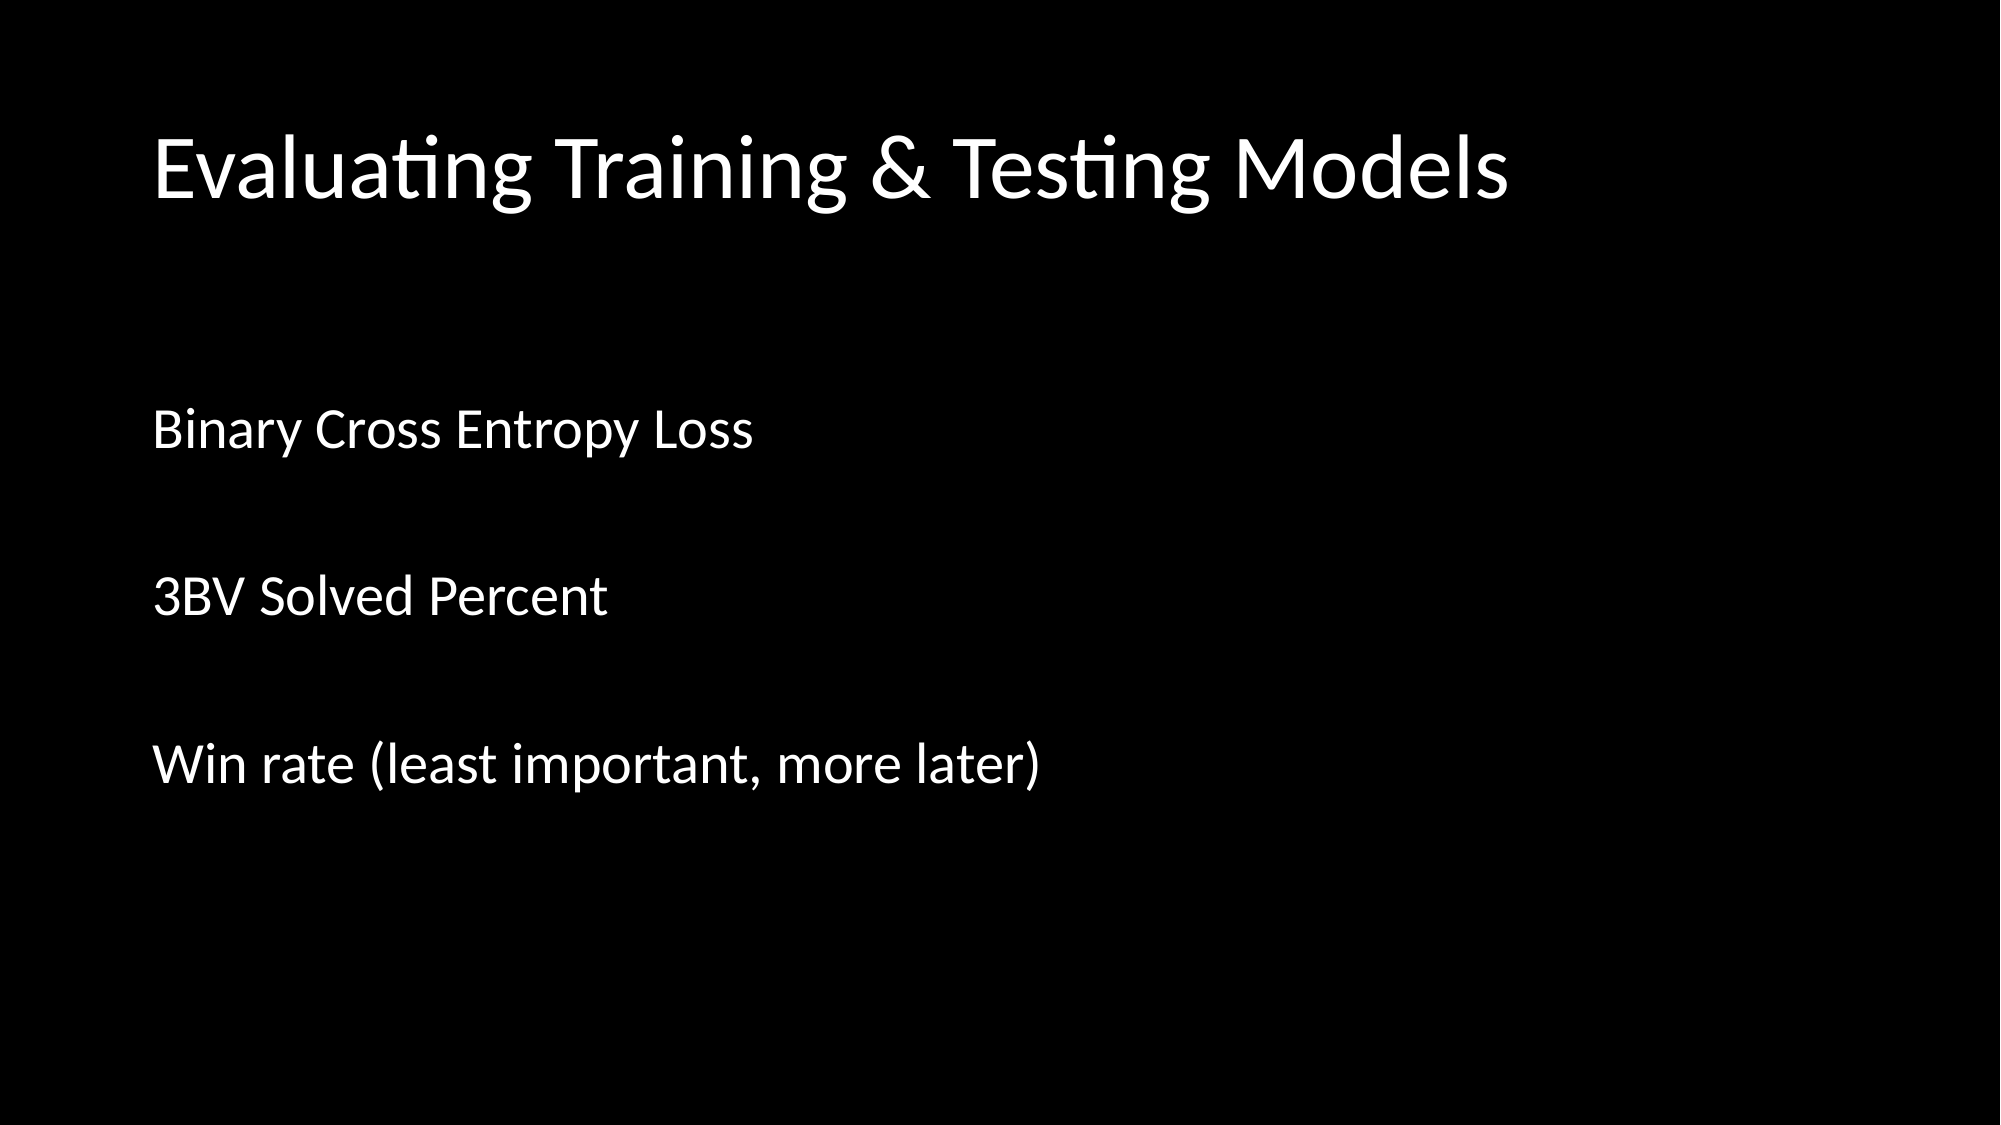

# Evaluating Training & Testing Models

Binary Cross Entropy Loss

3BV Solved Percent

Win rate (least important, more later)